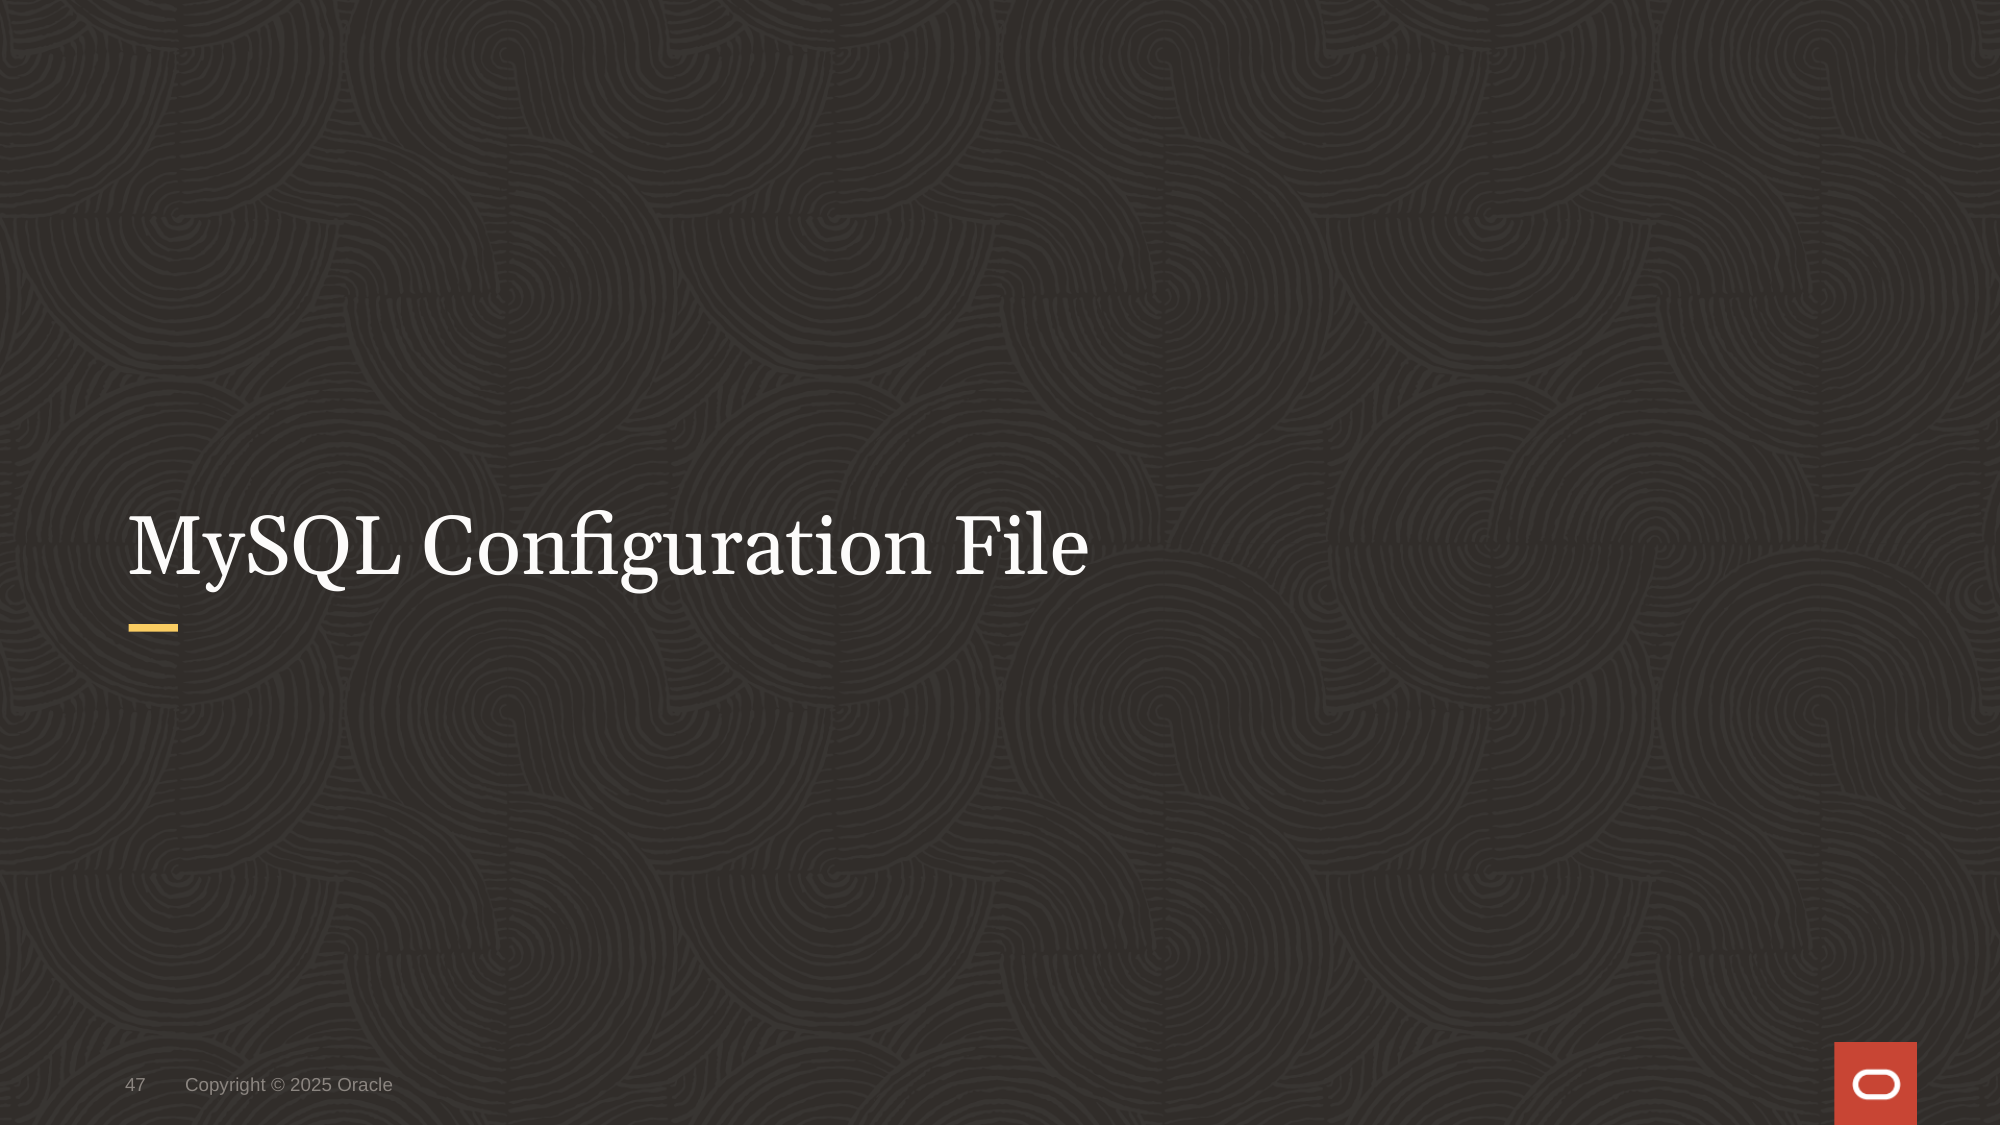

# MySQL Configuration File

47
Copyright © 2025 Oracle